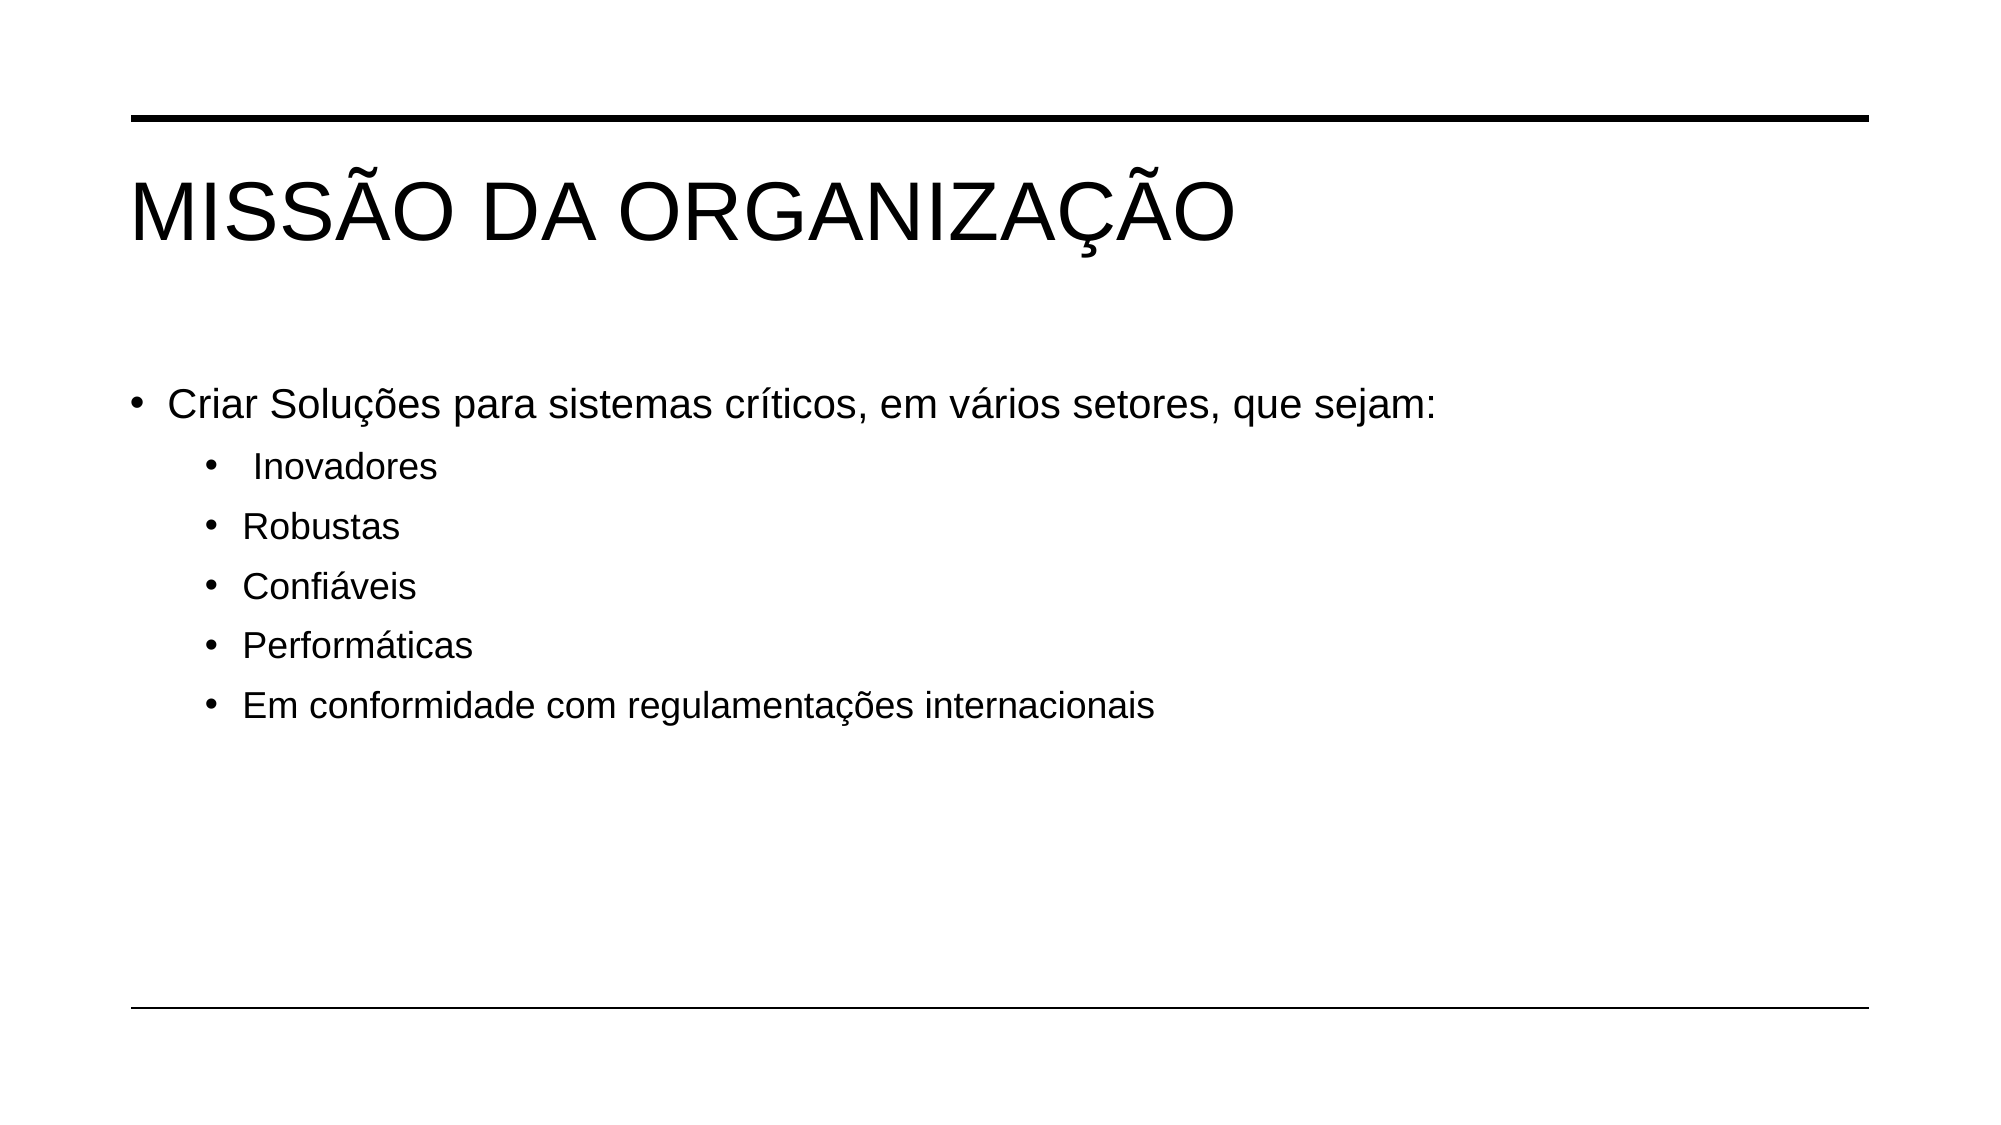

# Missão da Organização
Criar Soluções para sistemas críticos, em vários setores, que sejam:
 Inovadores
Robustas
Confiáveis
Performáticas
Em conformidade com regulamentações internacionais